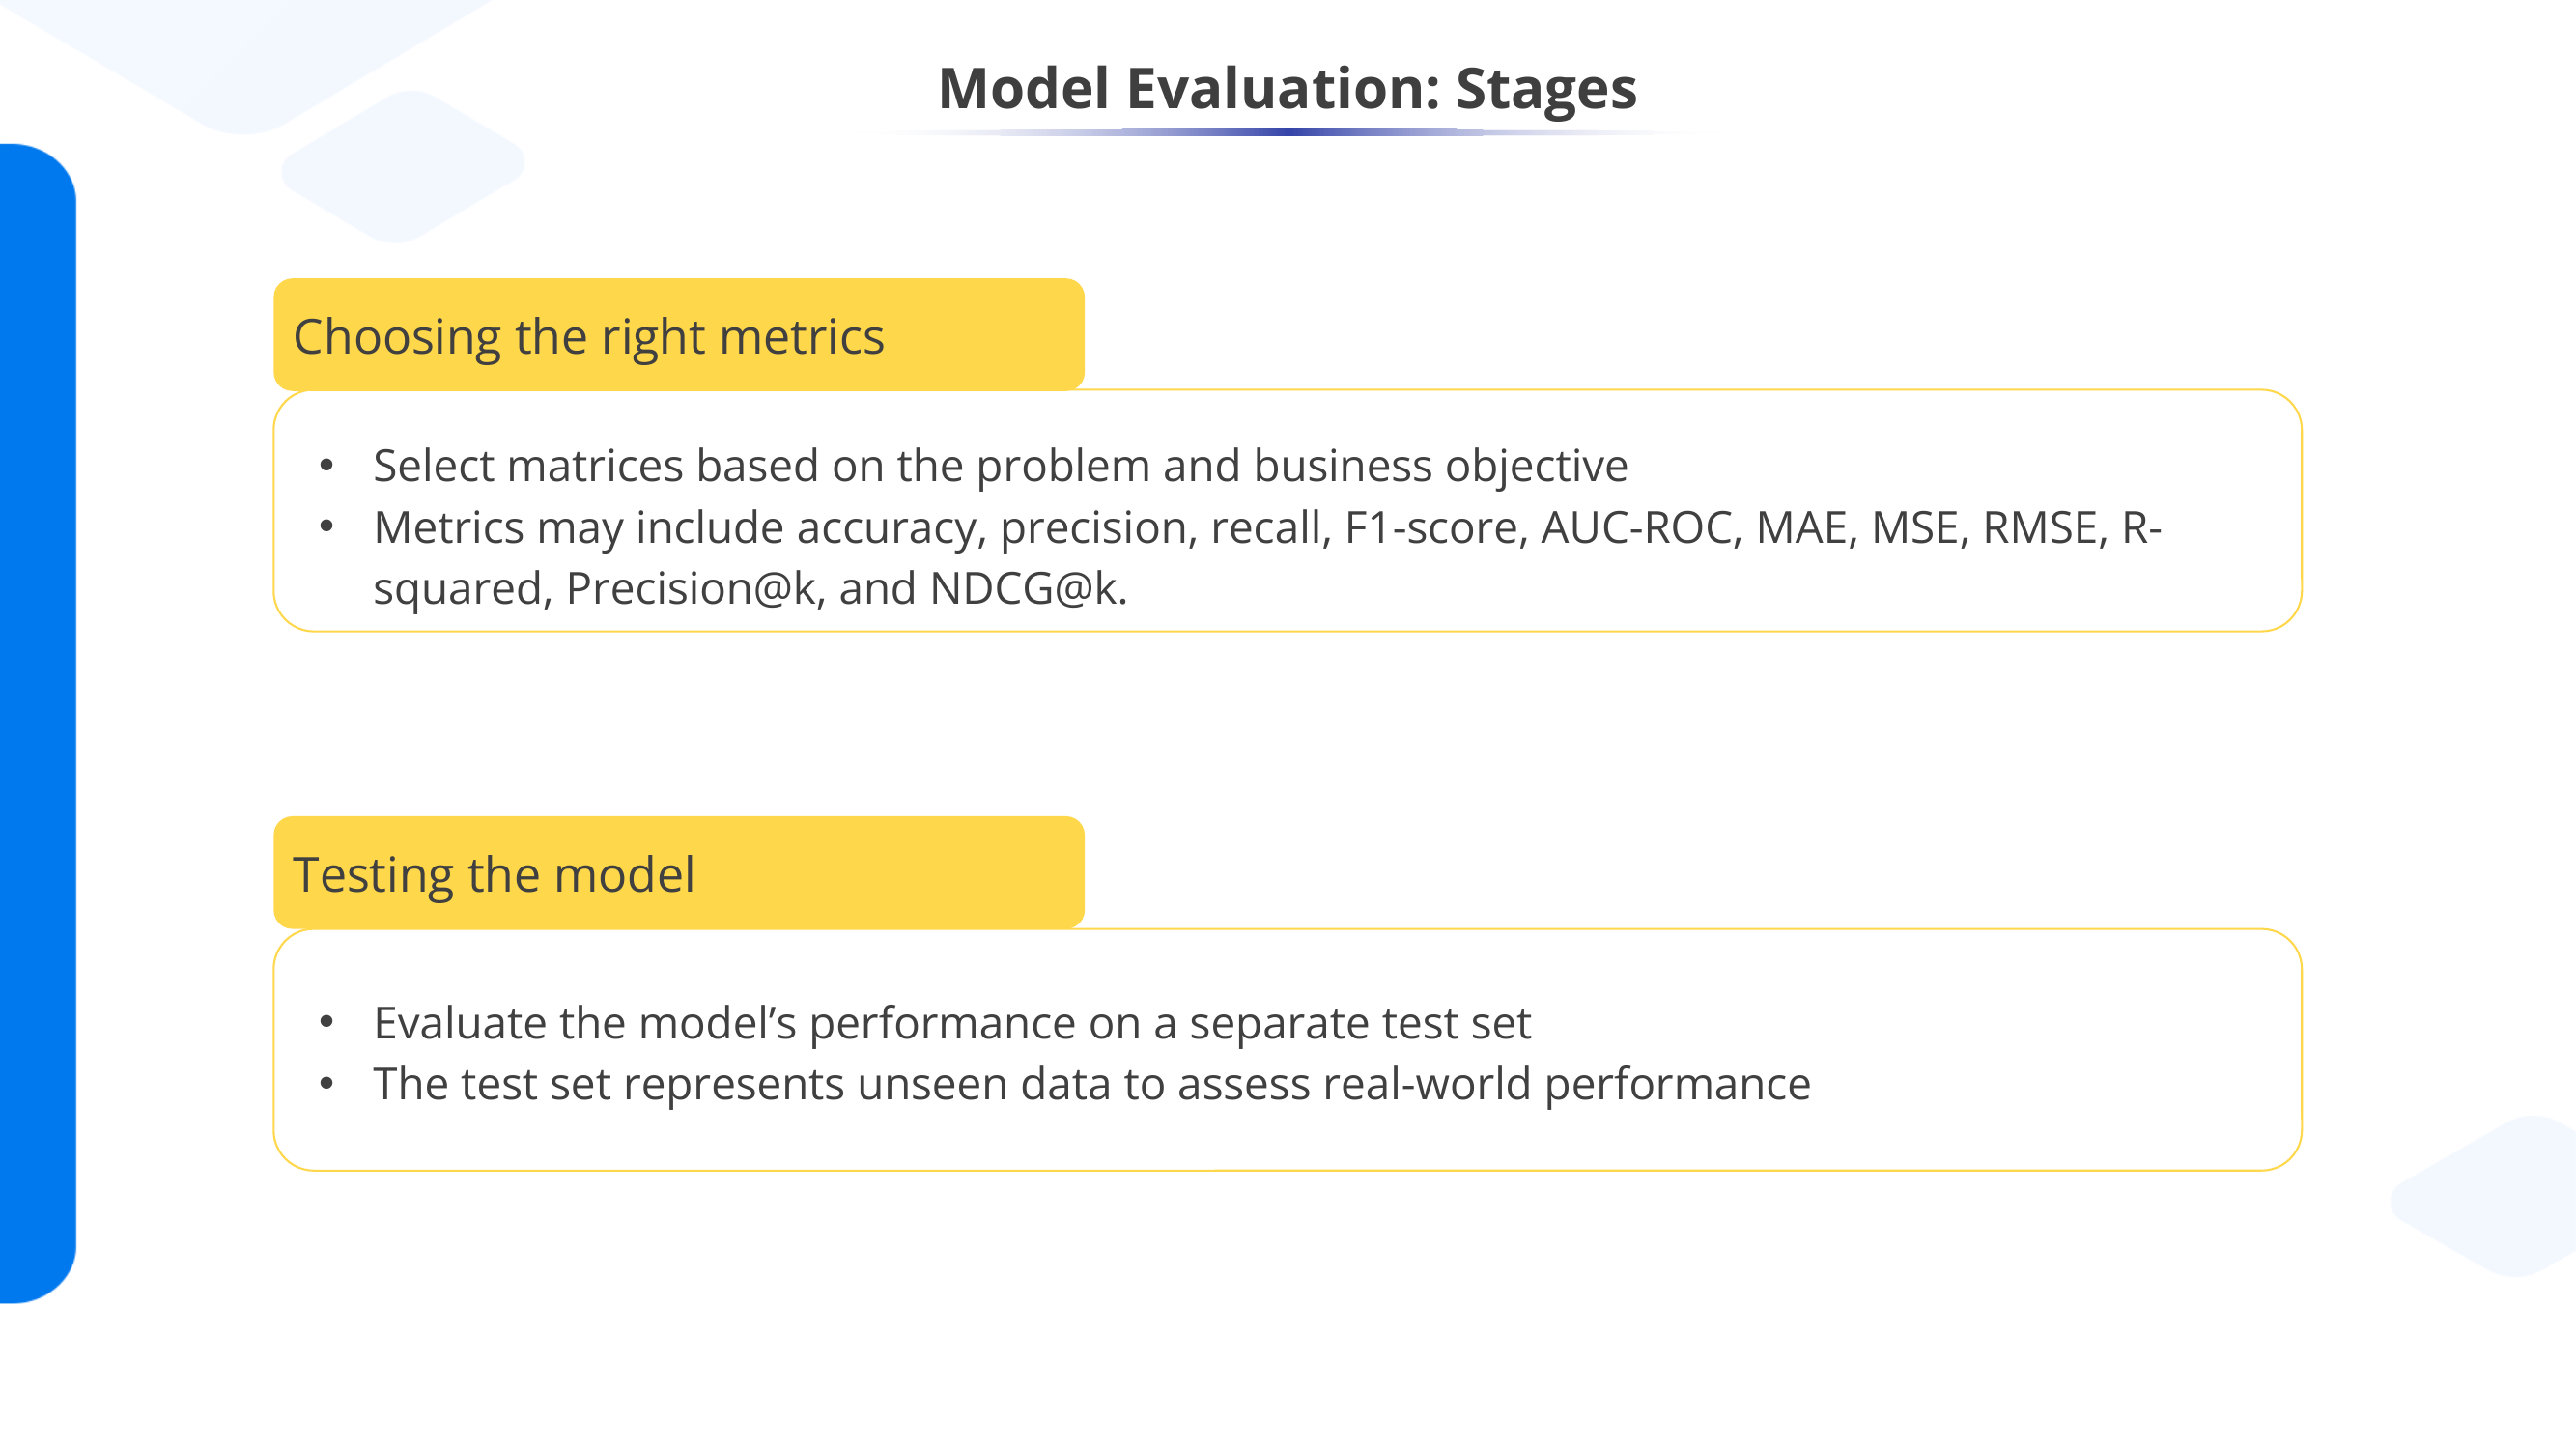

# Model Evaluation: Stages

Choosing the right metrics

Select matrices based on the problem and business objective
Metrics may include accuracy, precision, recall, F1-score, AUC-ROC, MAE, MSE, RMSE, R-squared, Precision@k, and NDCG@k.
Testing the model

Evaluate the model’s performance on a separate test set
The test set represents unseen data to assess real-world performance